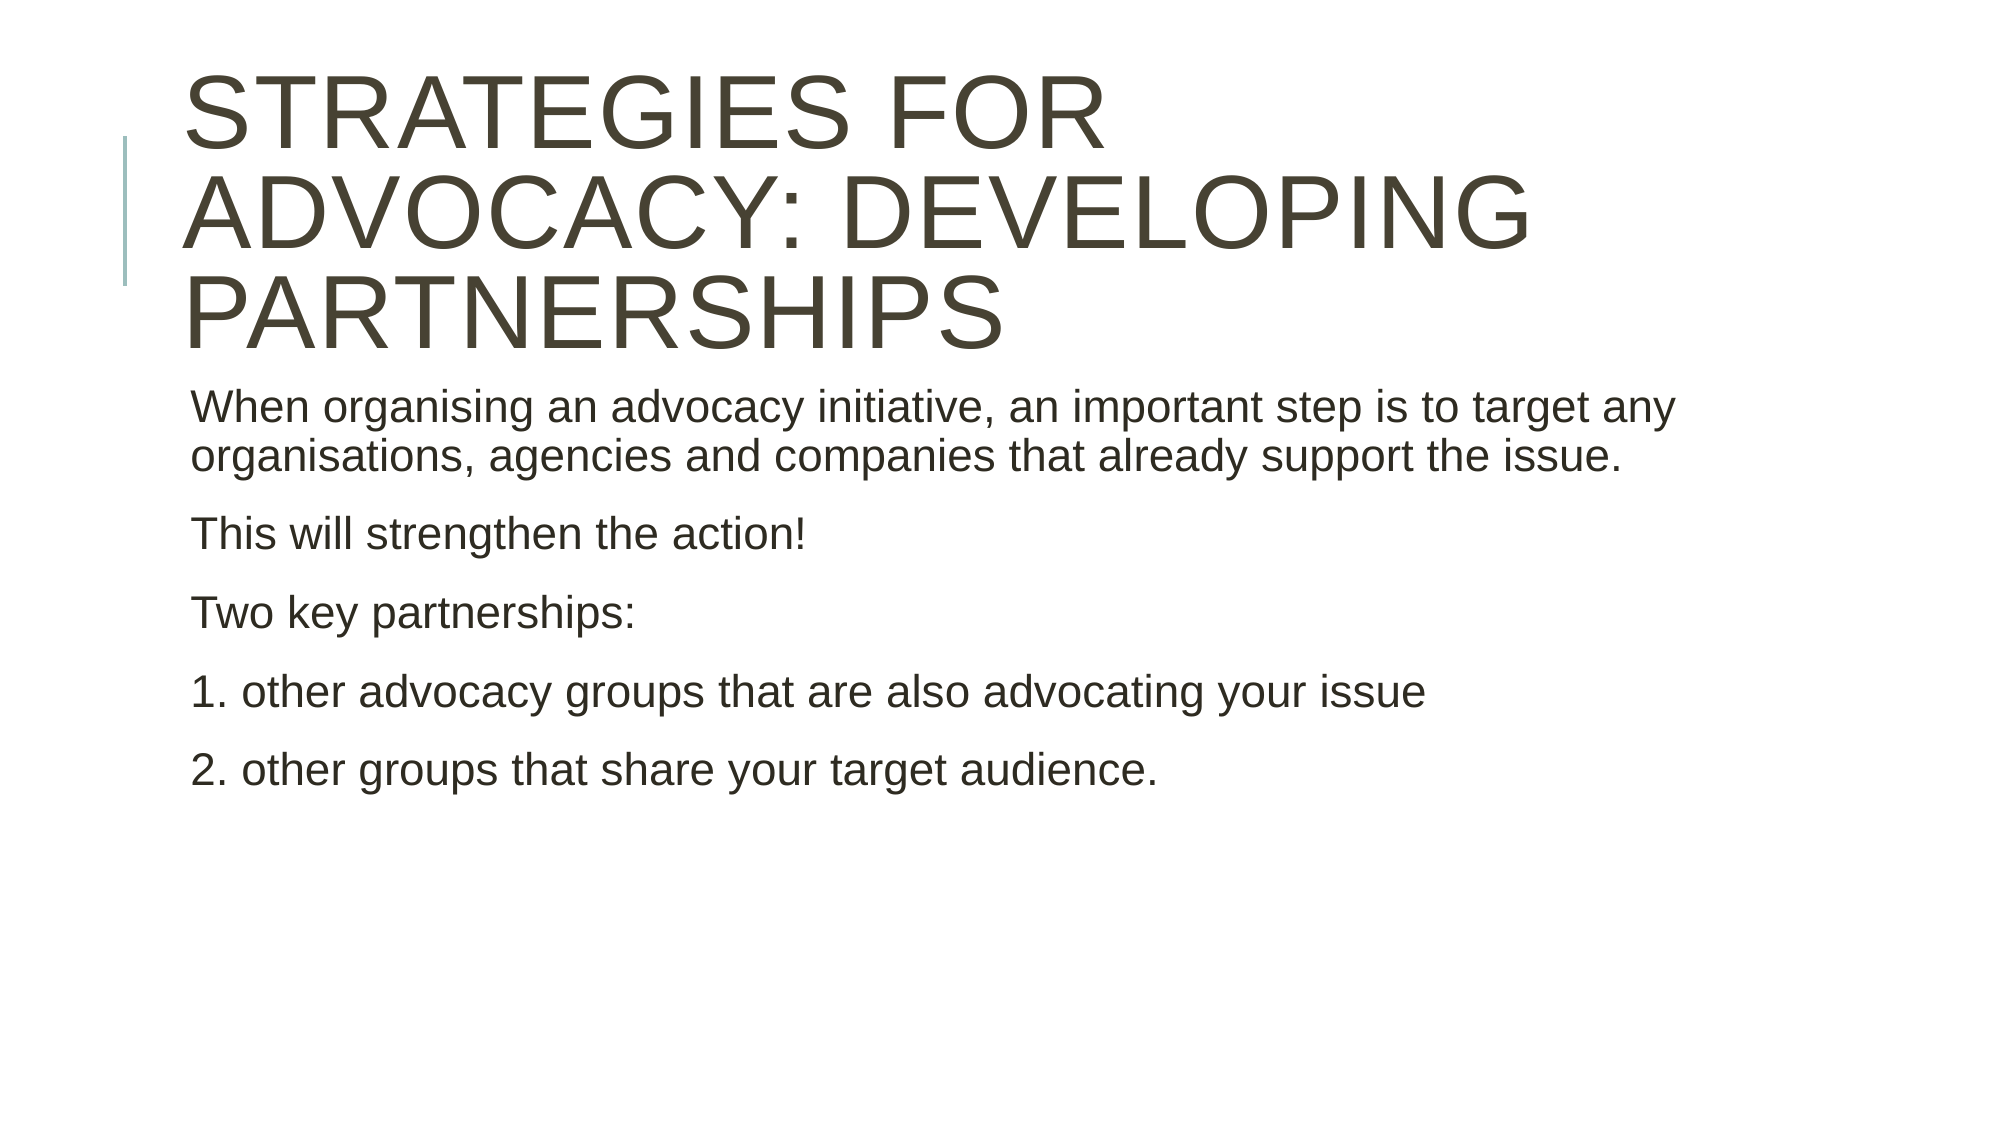

# Strategies for advocacy: developing partnerships
When organising an advocacy initiative, an important step is to target any organisations, agencies and companies that already support the issue.
This will strengthen the action!
Two key partnerships:
1. other advocacy groups that are also advocating your issue
2. other groups that share your target audience.